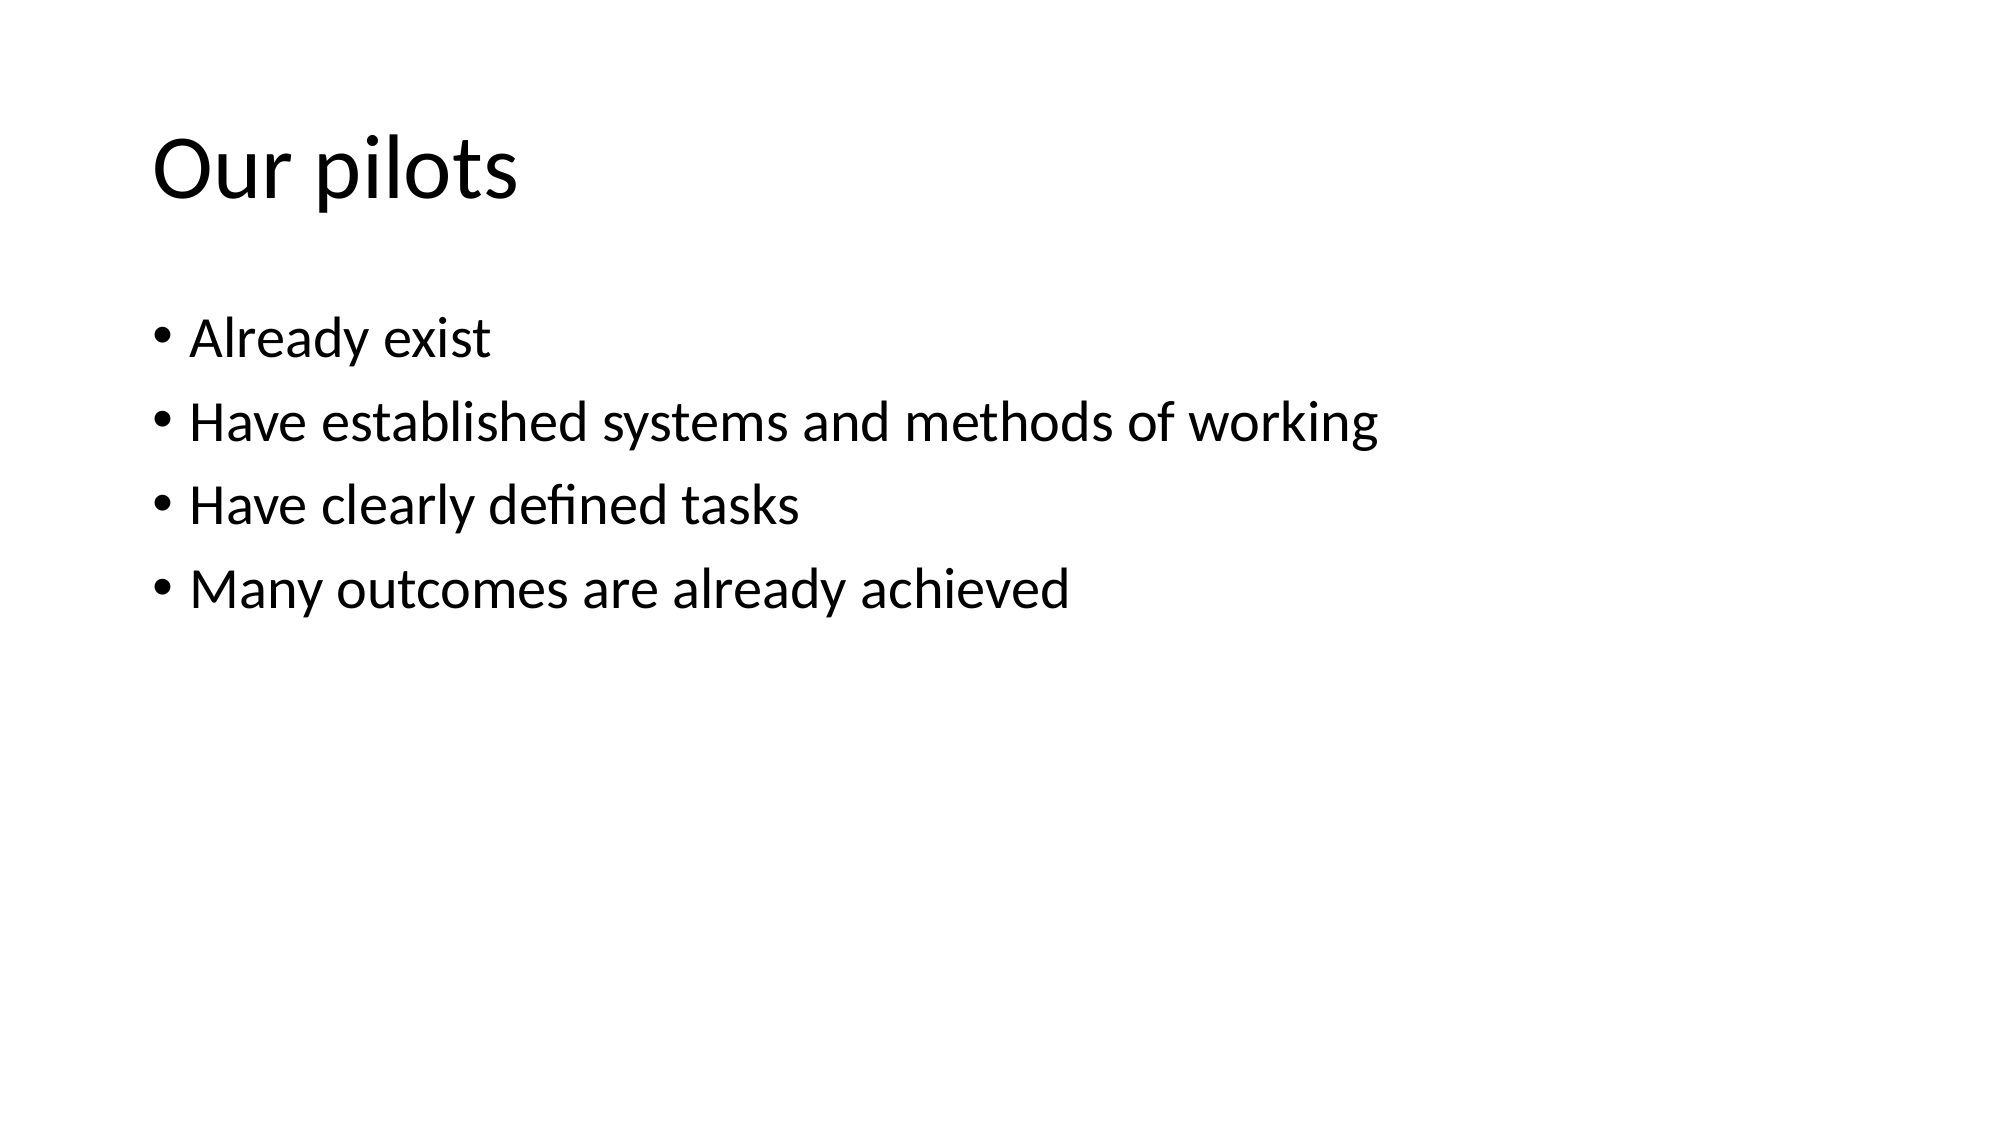

# Our pilots
Already exist
Have established systems and methods of working
Have clearly defined tasks
Many outcomes are already achieved